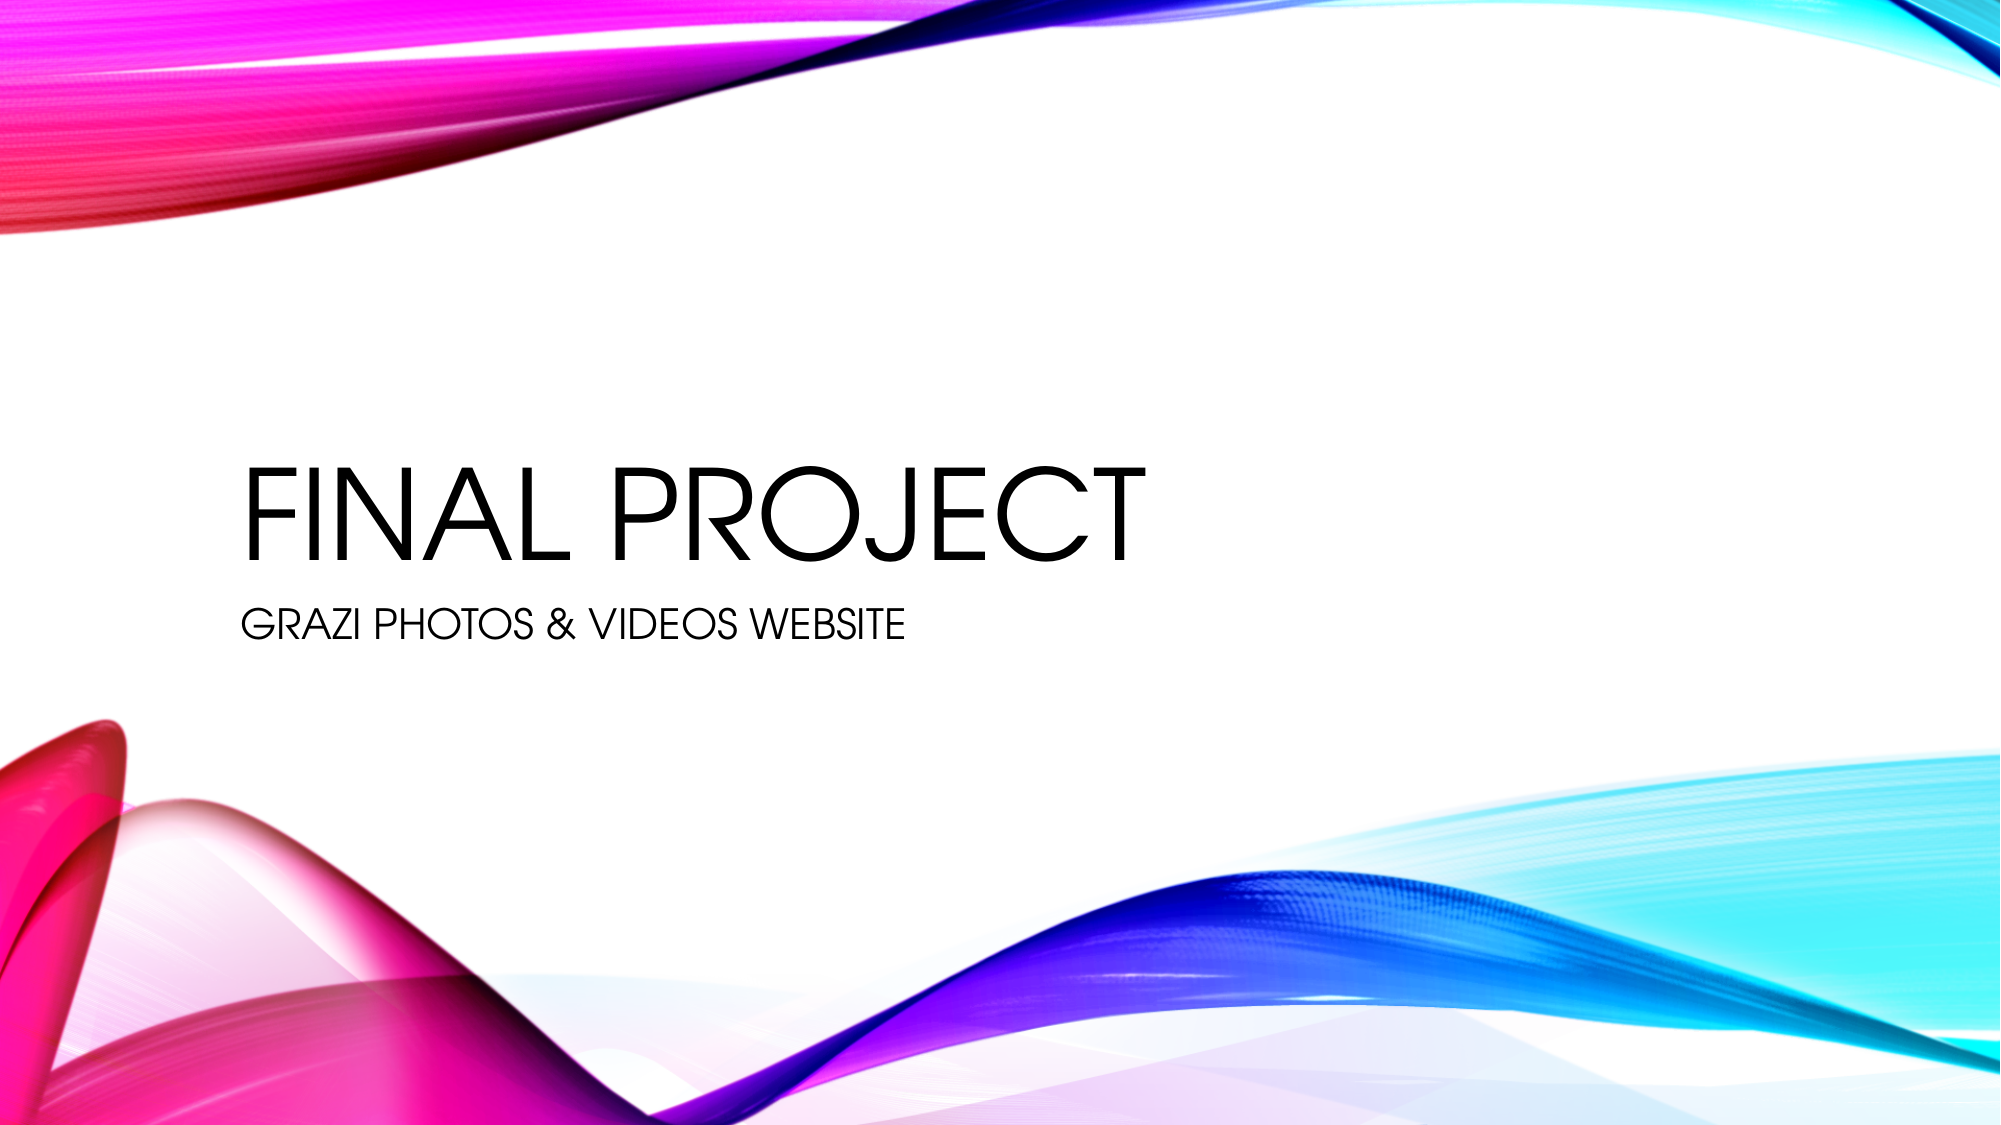

# FINAL PROJECT
GRAZI PHOTOS & VIDEOS WEBSITE